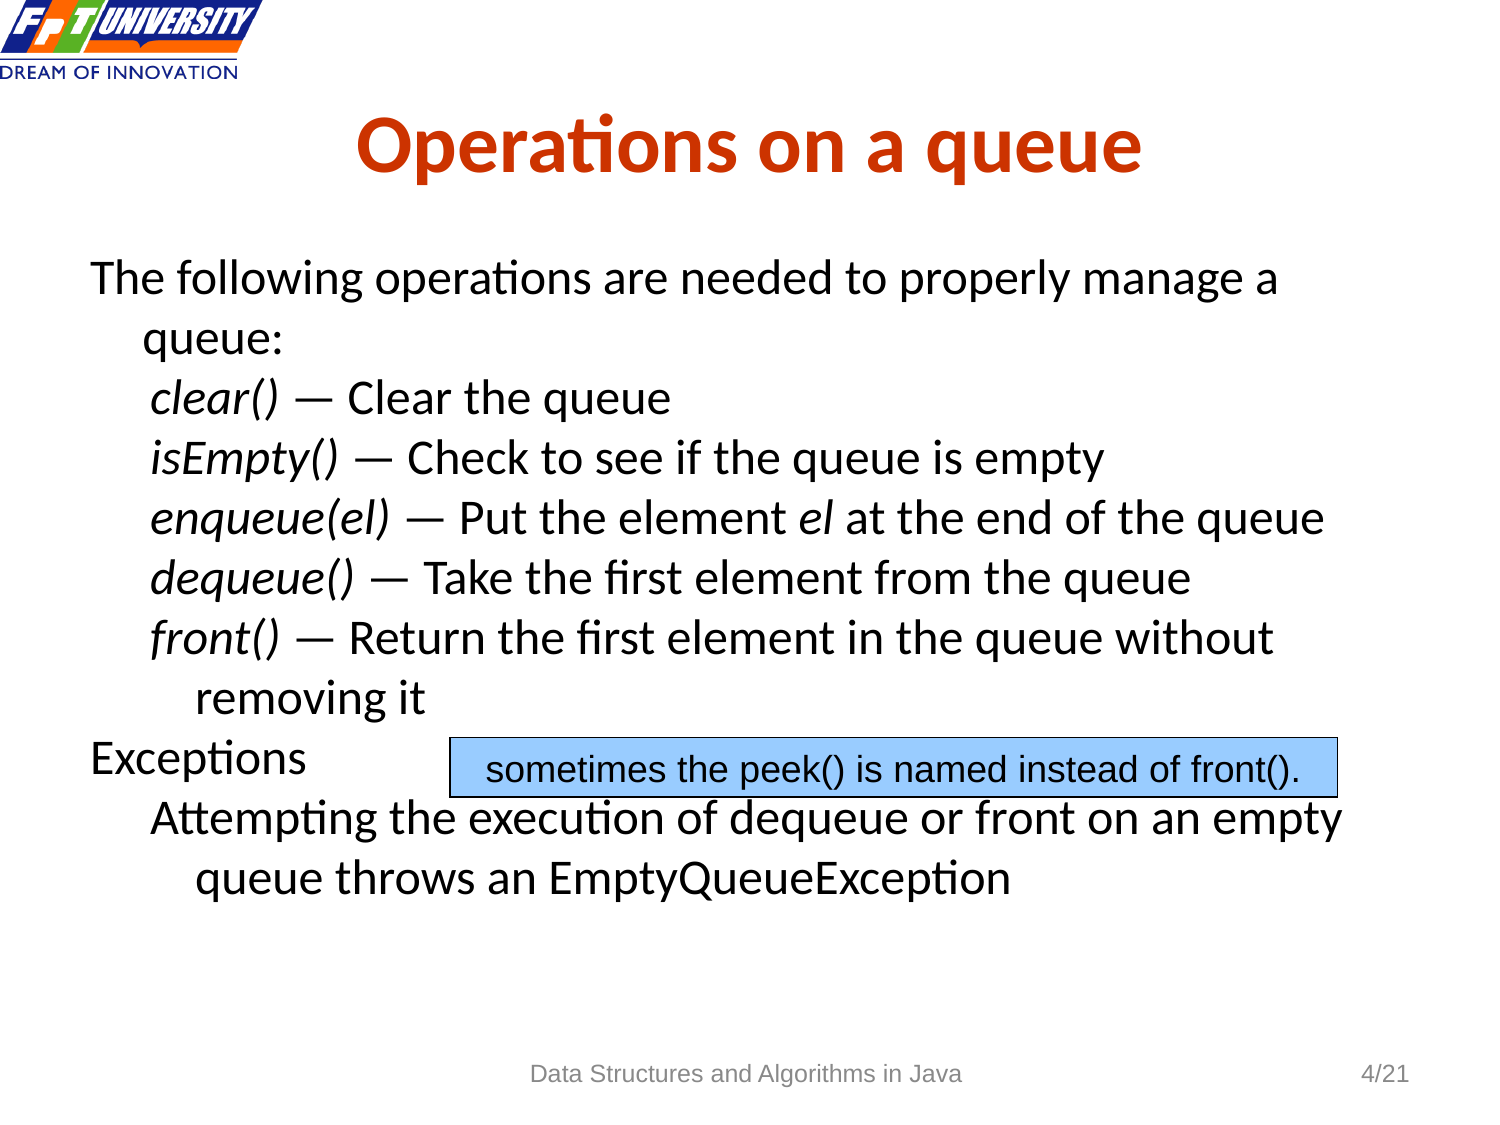

# Operations on a queue
 4
The following operations are needed to properly manage a queue:
clear() — Clear the queue
isEmpty() — Check to see if the queue is empty
enqueue(el) — Put the element el at the end of the queue
dequeue() — Take the first element from the queue
front() — Return the first element in the queue without removing it
Exceptions
Attempting the execution of dequeue or front on an empty queue throws an EmptyQueueException
sometimes the peek() is named instead of front().
Data Structures and Algorithms in Java
4/21